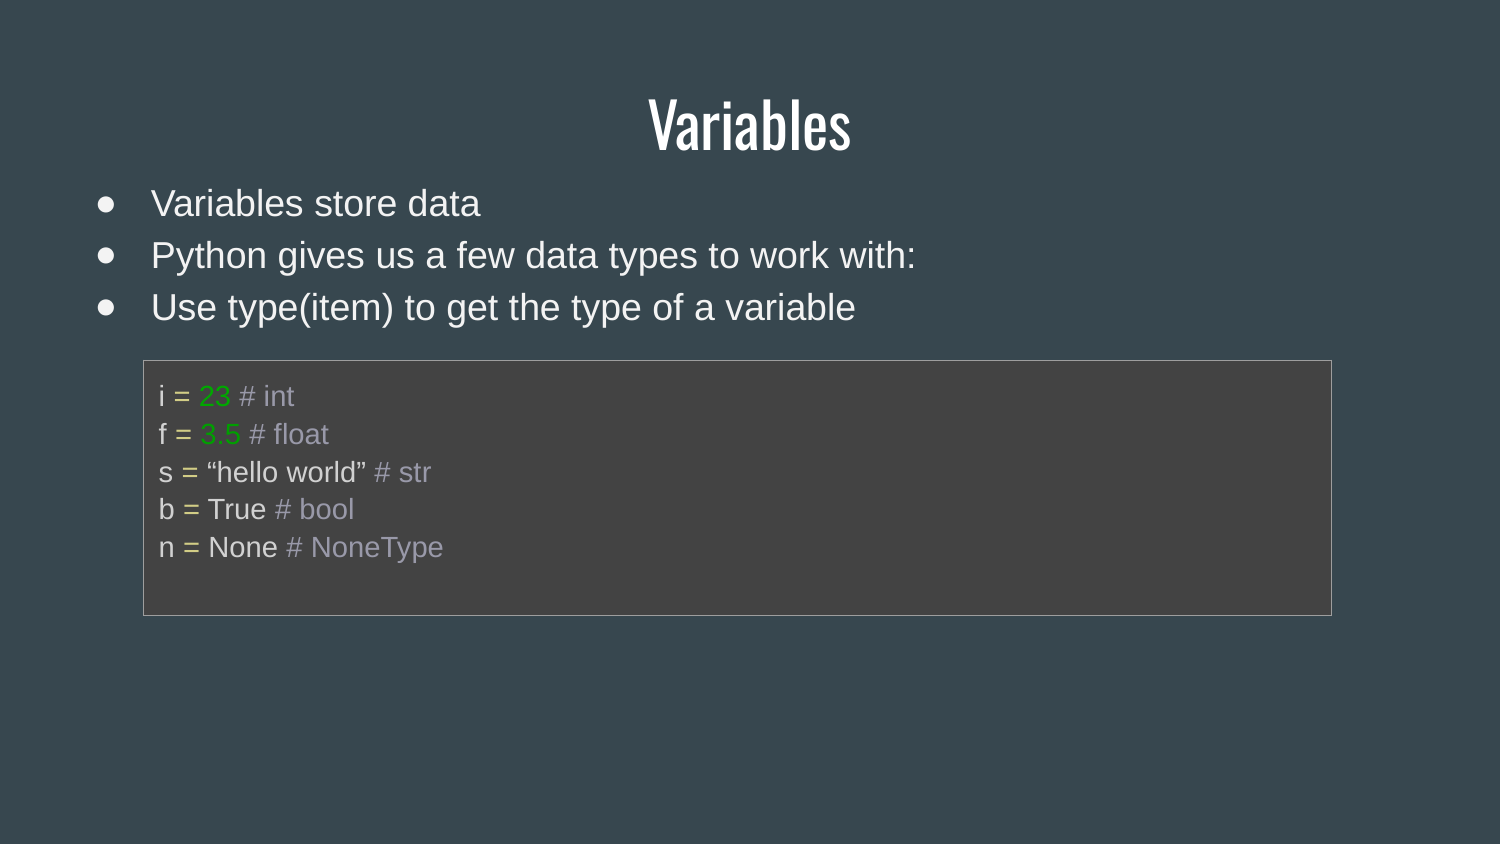

# Variables
Variables store data
Python gives us a few data types to work with:
Use type(item) to get the type of a variable

| i = 23 # int f = 3.5 # float s = “hello world” # str b = True # bool n = None # NoneType |
| --- |